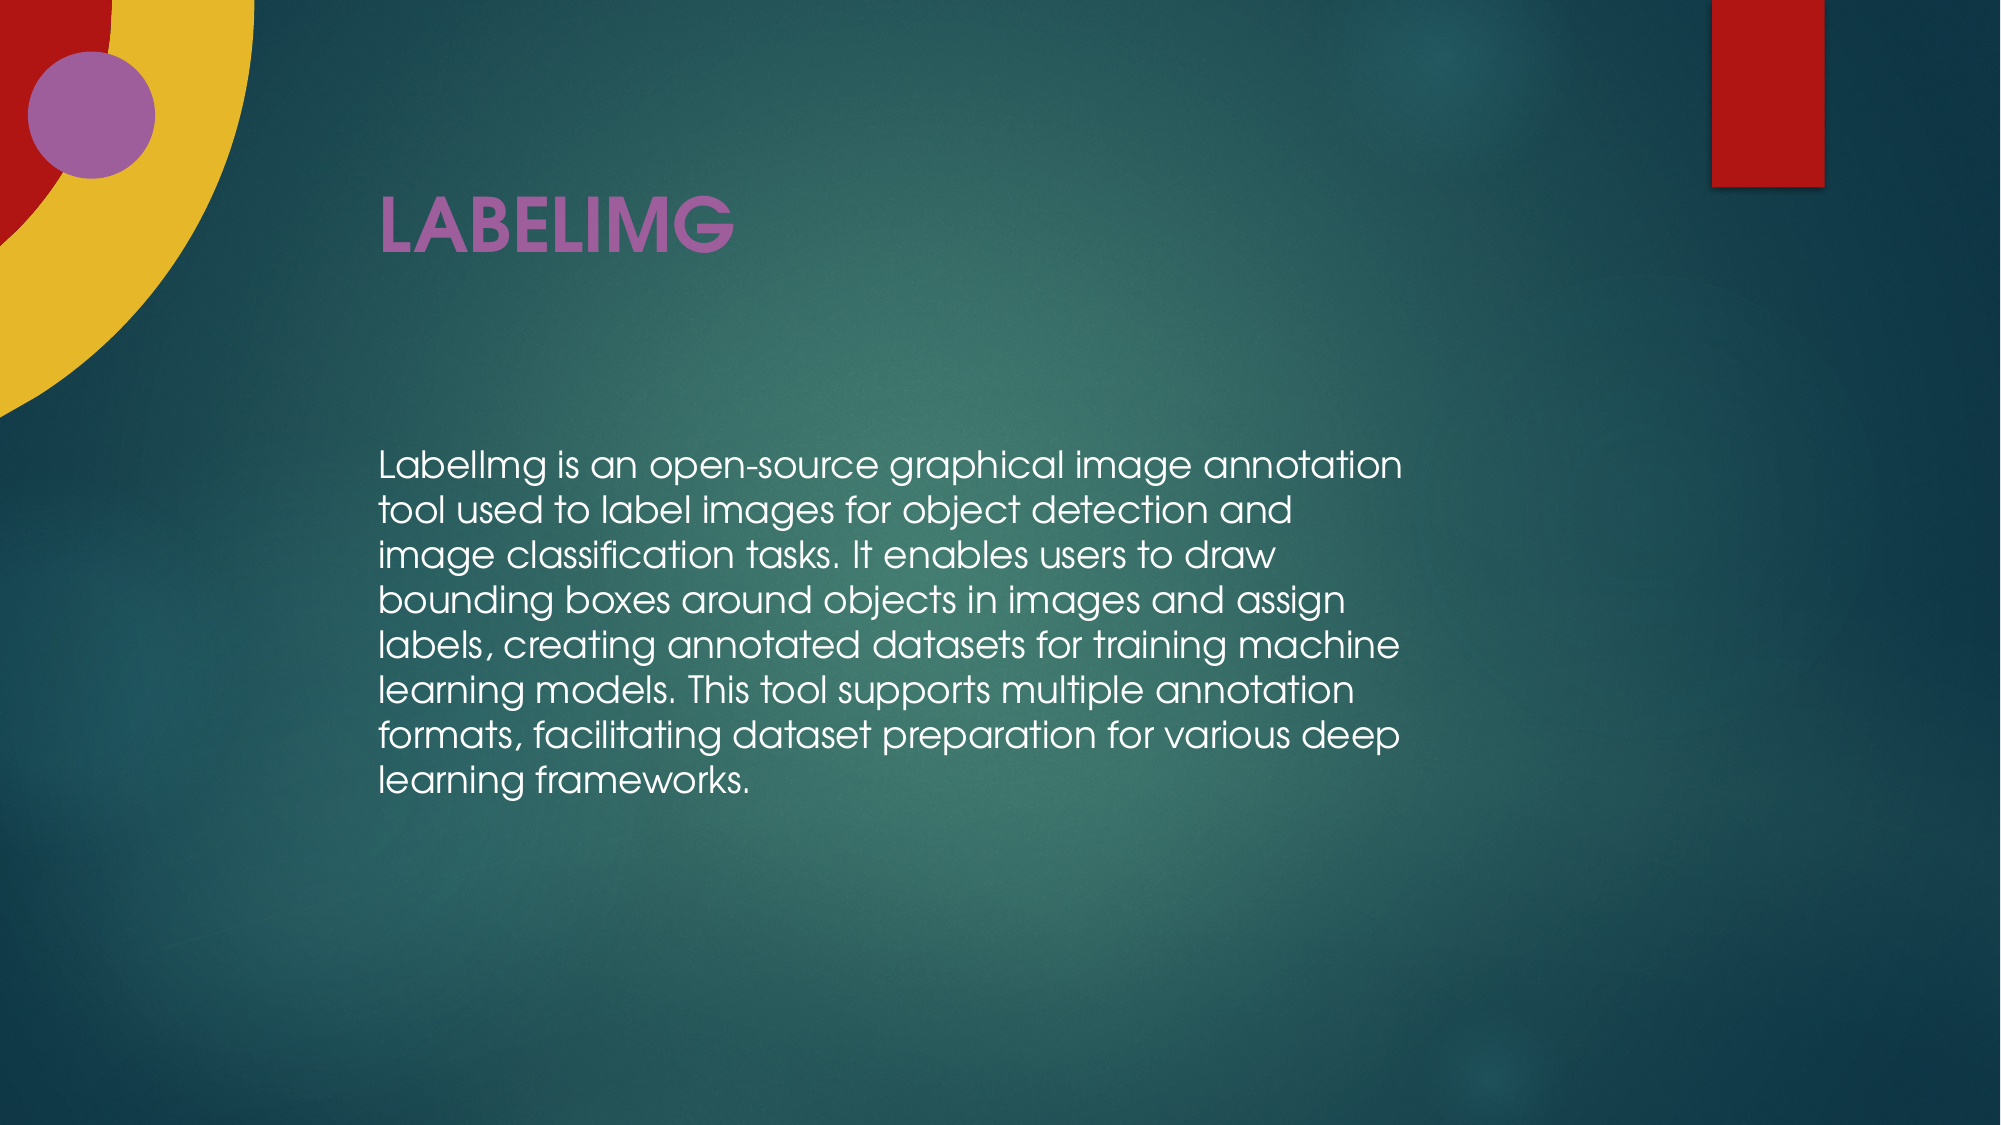

20
# LABELIMG
LabelImg is an open-source graphical image annotation tool used to label images for object detection and image classification tasks. It enables users to draw bounding boxes around objects in images and assign labels, creating annotated datasets for training machine learning models. This tool supports multiple annotation formats, facilitating dataset preparation for various deep learning frameworks.